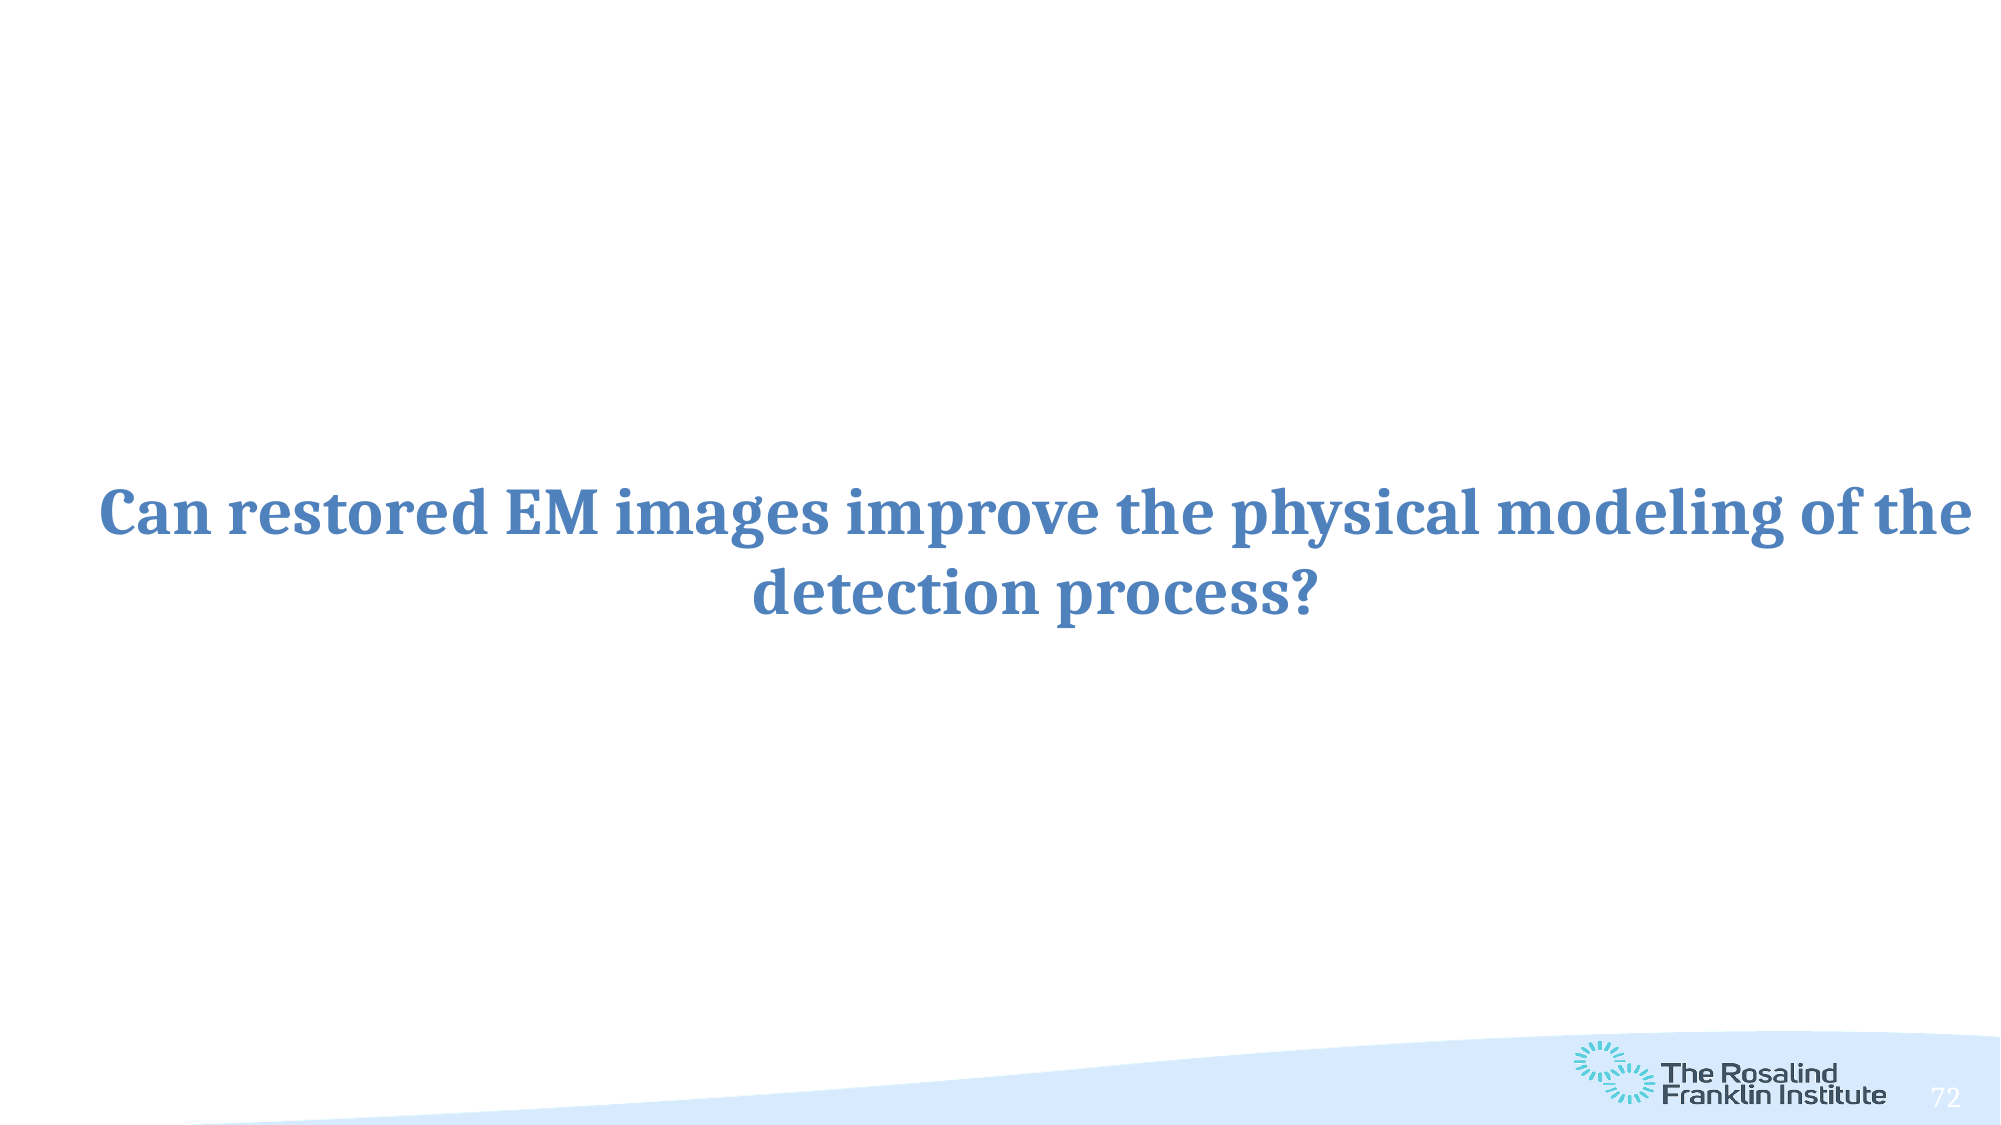

Can restored EM images improve the physical modeling of the detection process?